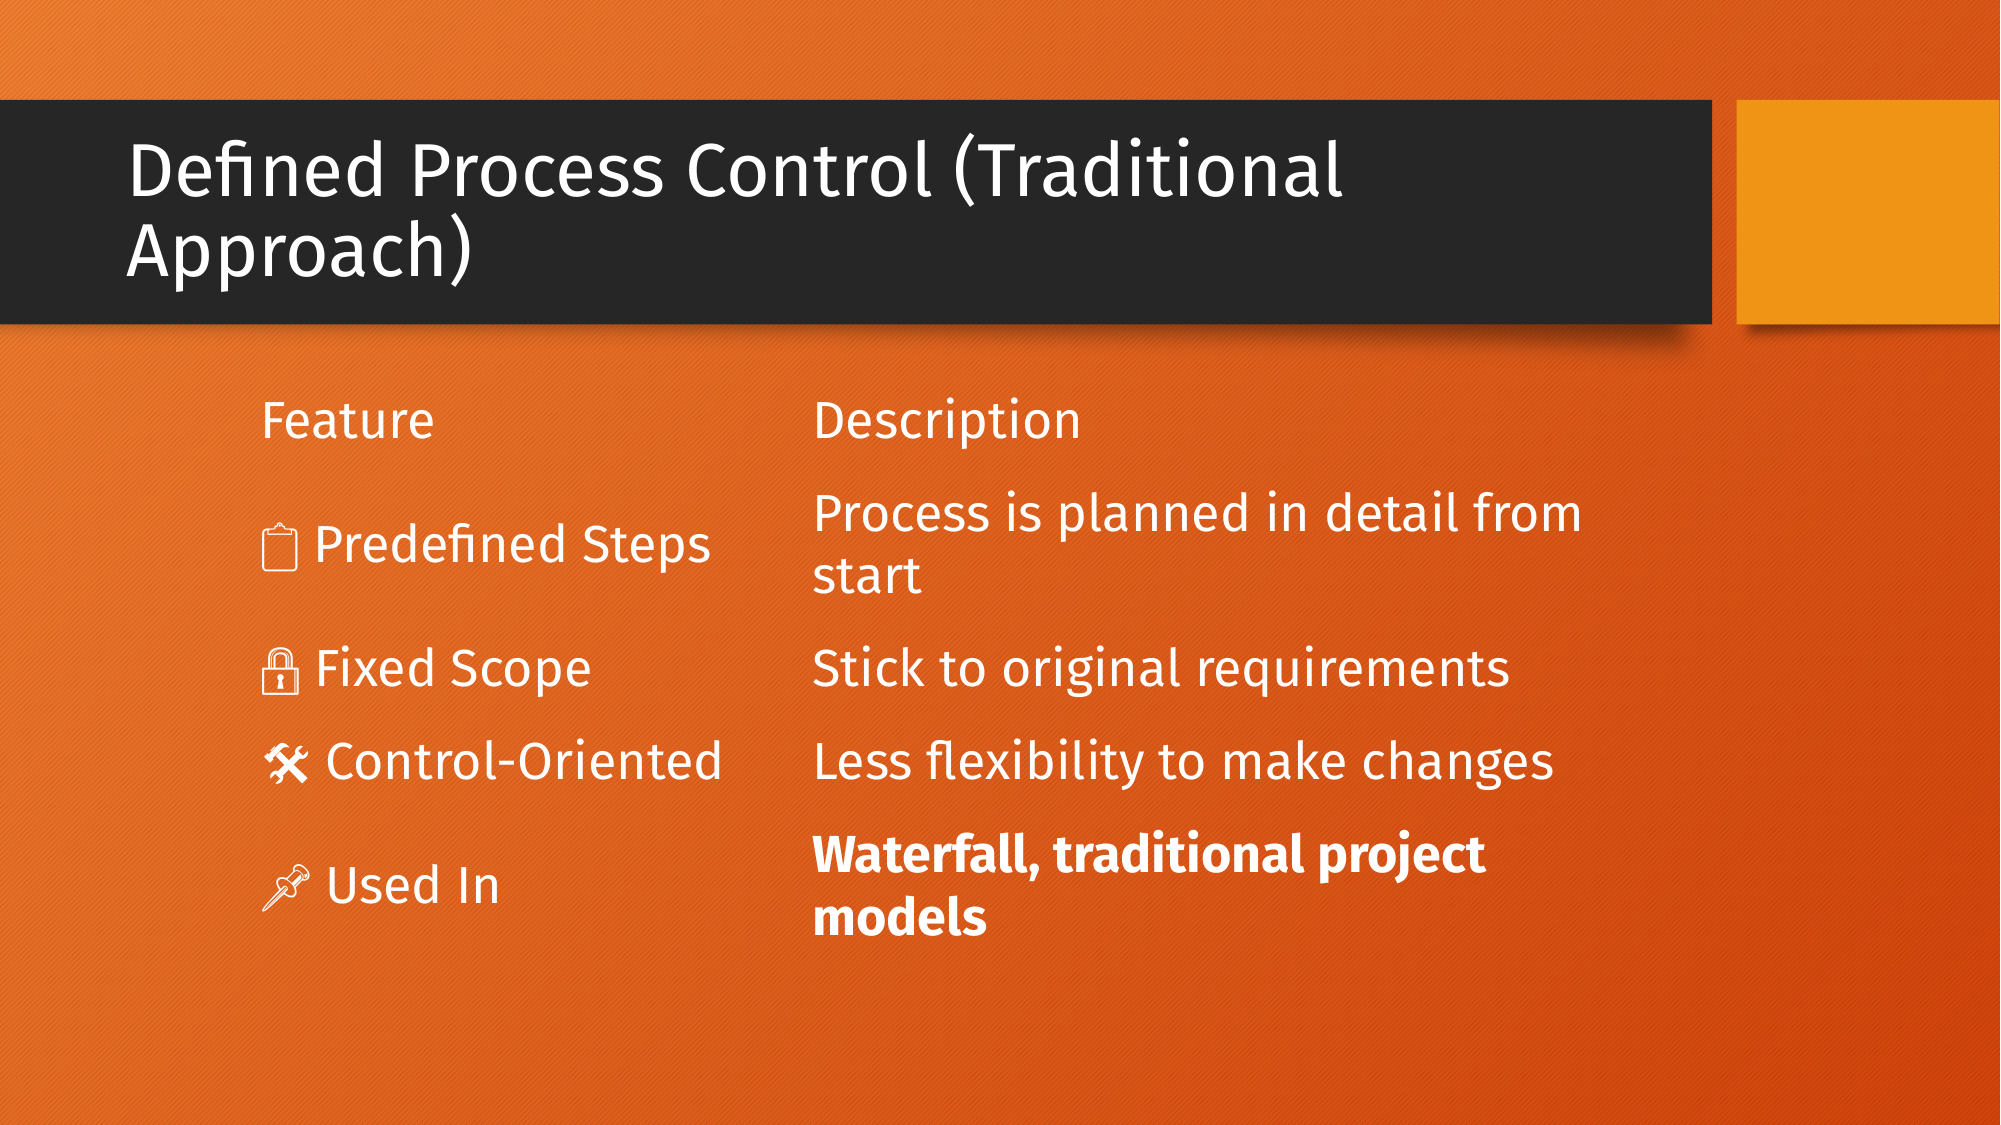

# Defined Process Control (Traditional Approach)
| Feature | Description |
| --- | --- |
| 📋 Predefined Steps | Process is planned in detail from start |
| 🔒 Fixed Scope | Stick to original requirements |
| 🛠️ Control-Oriented | Less flexibility to make changes |
| 📌 Used In | Waterfall, traditional project models |